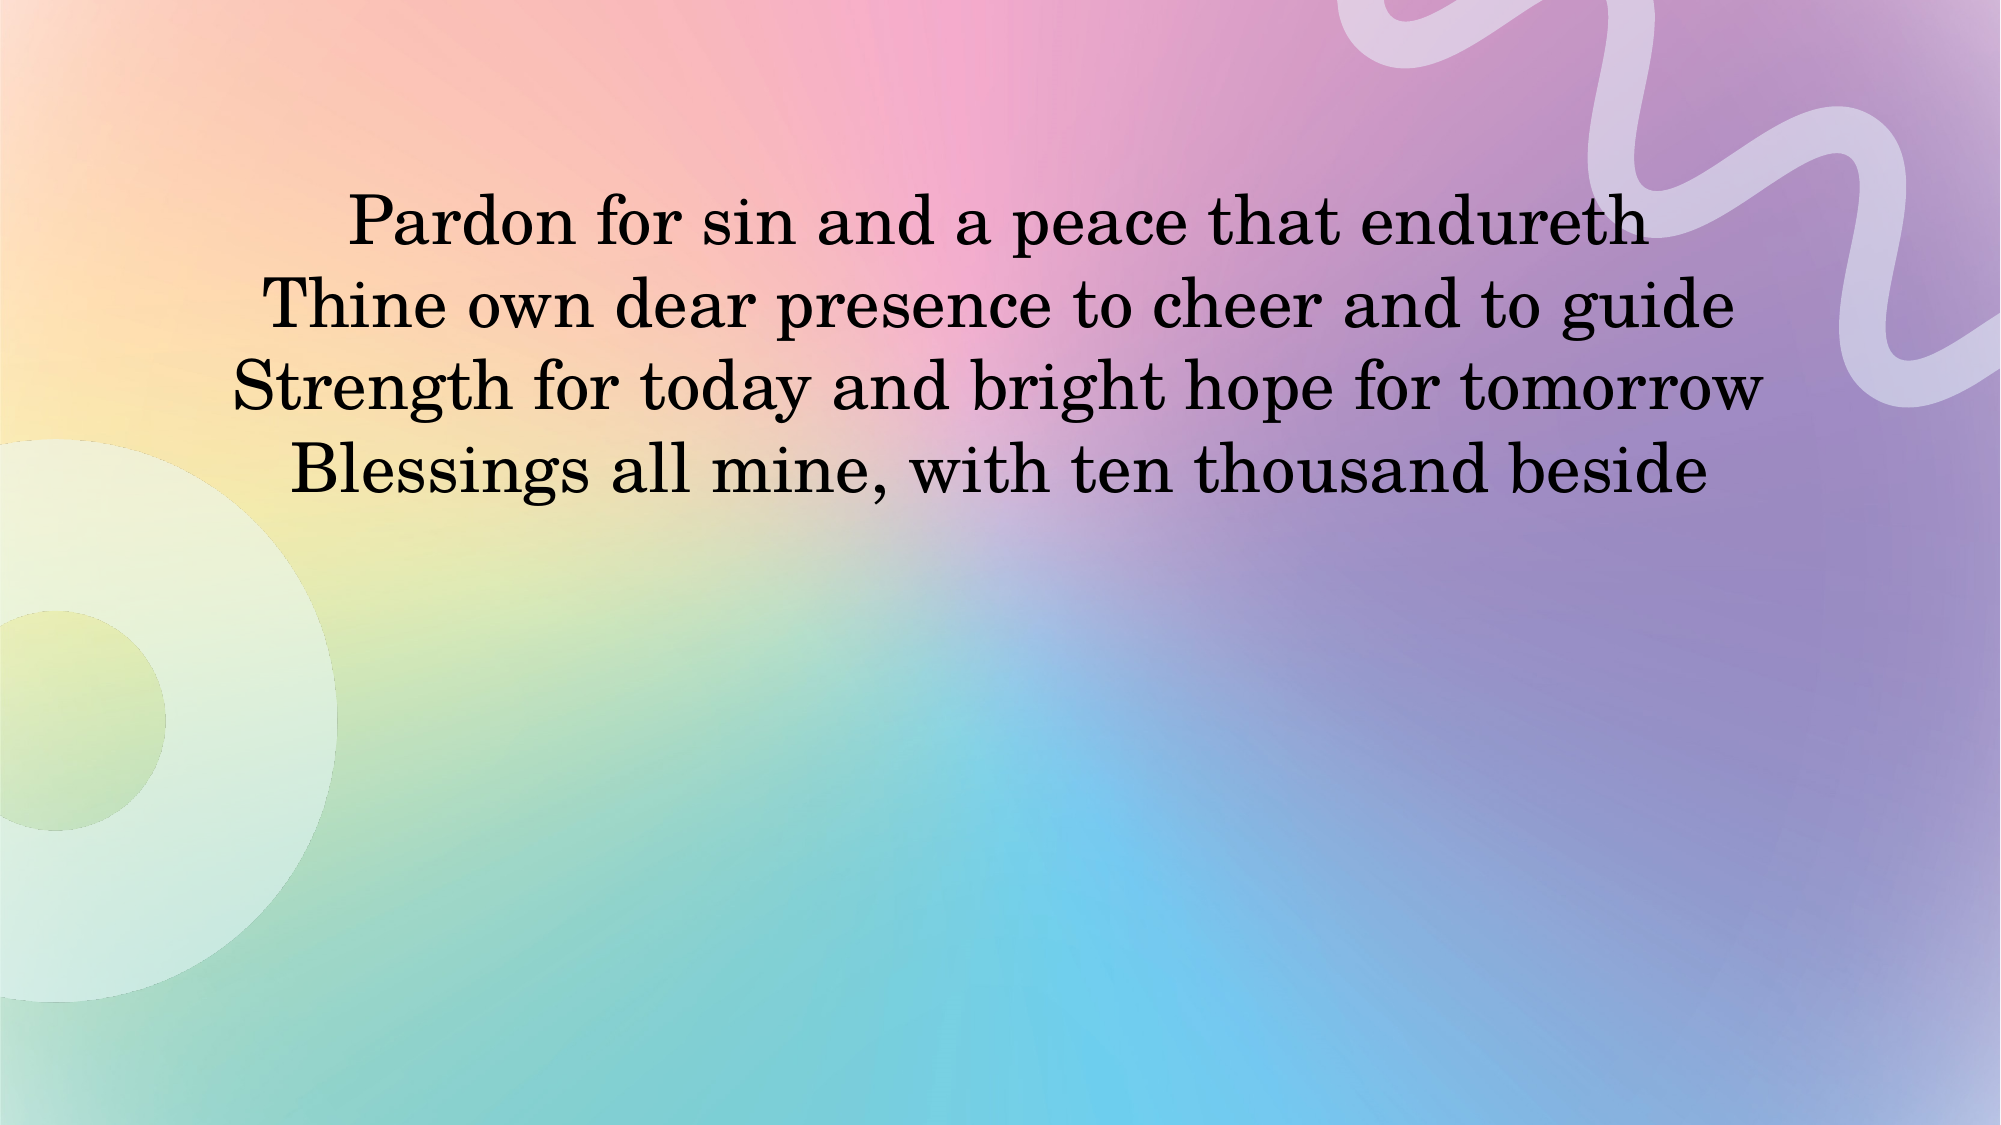

Pardon for sin and a peace that endureth
Thine own dear presence to cheer and to guide
Strength for today and bright hope for tomorrow
Blessings all mine, with ten thousand beside